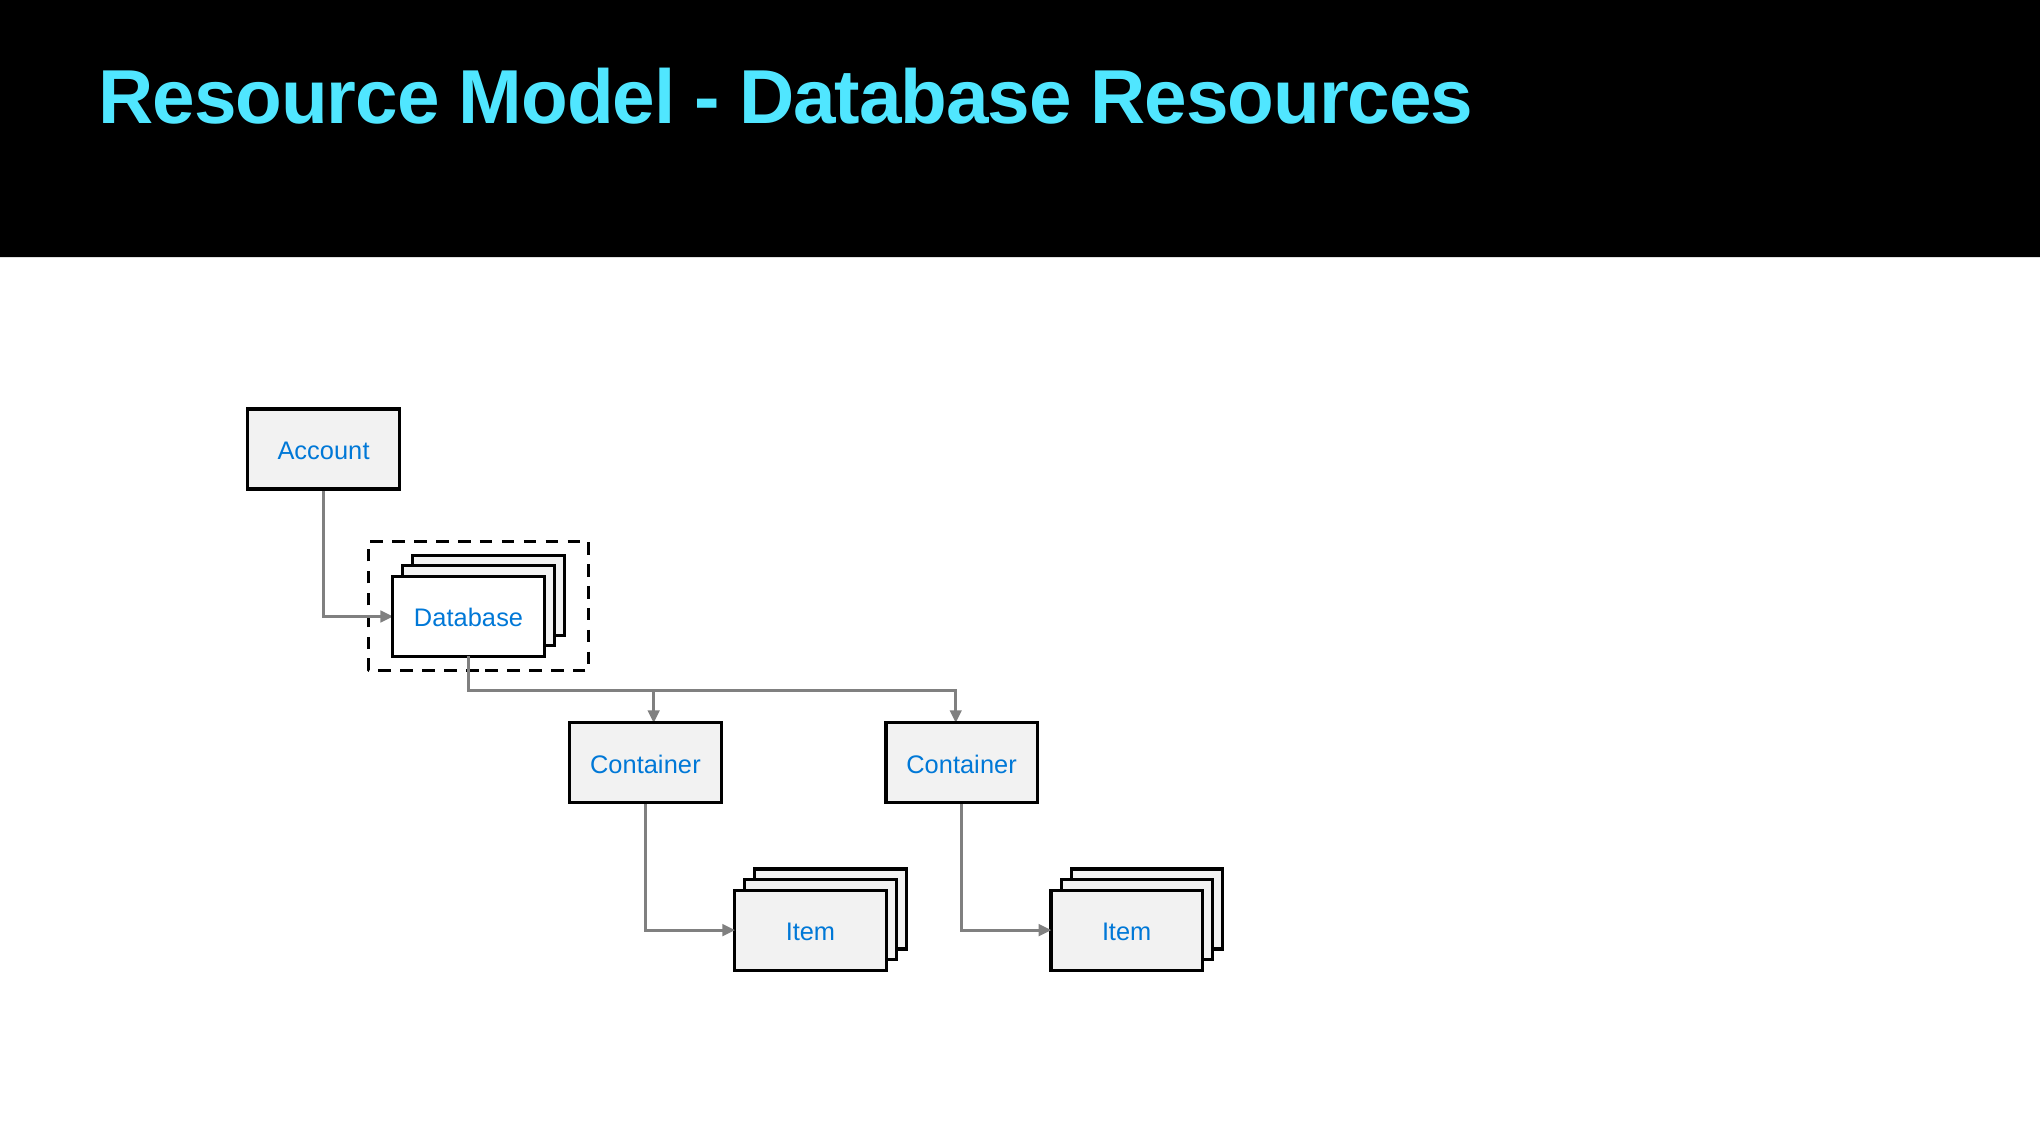

Resource Model - Database Resources
Account

Database
Database
Database
Container
Container
Database
Database
Item
Database
Database
Item